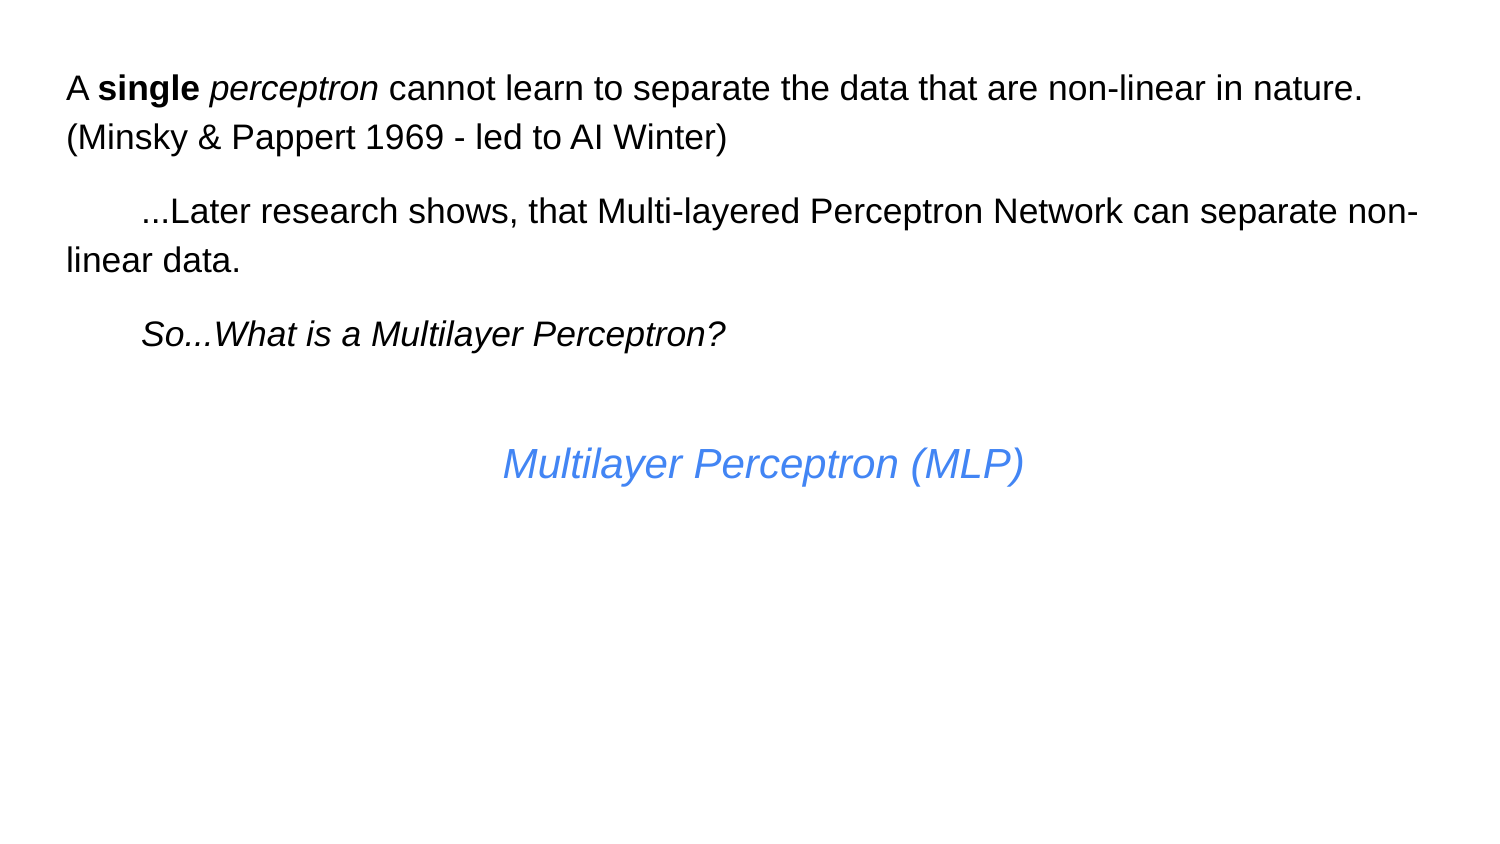

A single perceptron cannot learn to separate the data that are non-linear in nature.(Minsky & Pappert 1969 - led to AI Winter)
...Later research shows, that Multi-layered Perceptron Network can separate non-linear data.
So...What is a Multilayer Perceptron?
# Multilayer Perceptron (MLP)